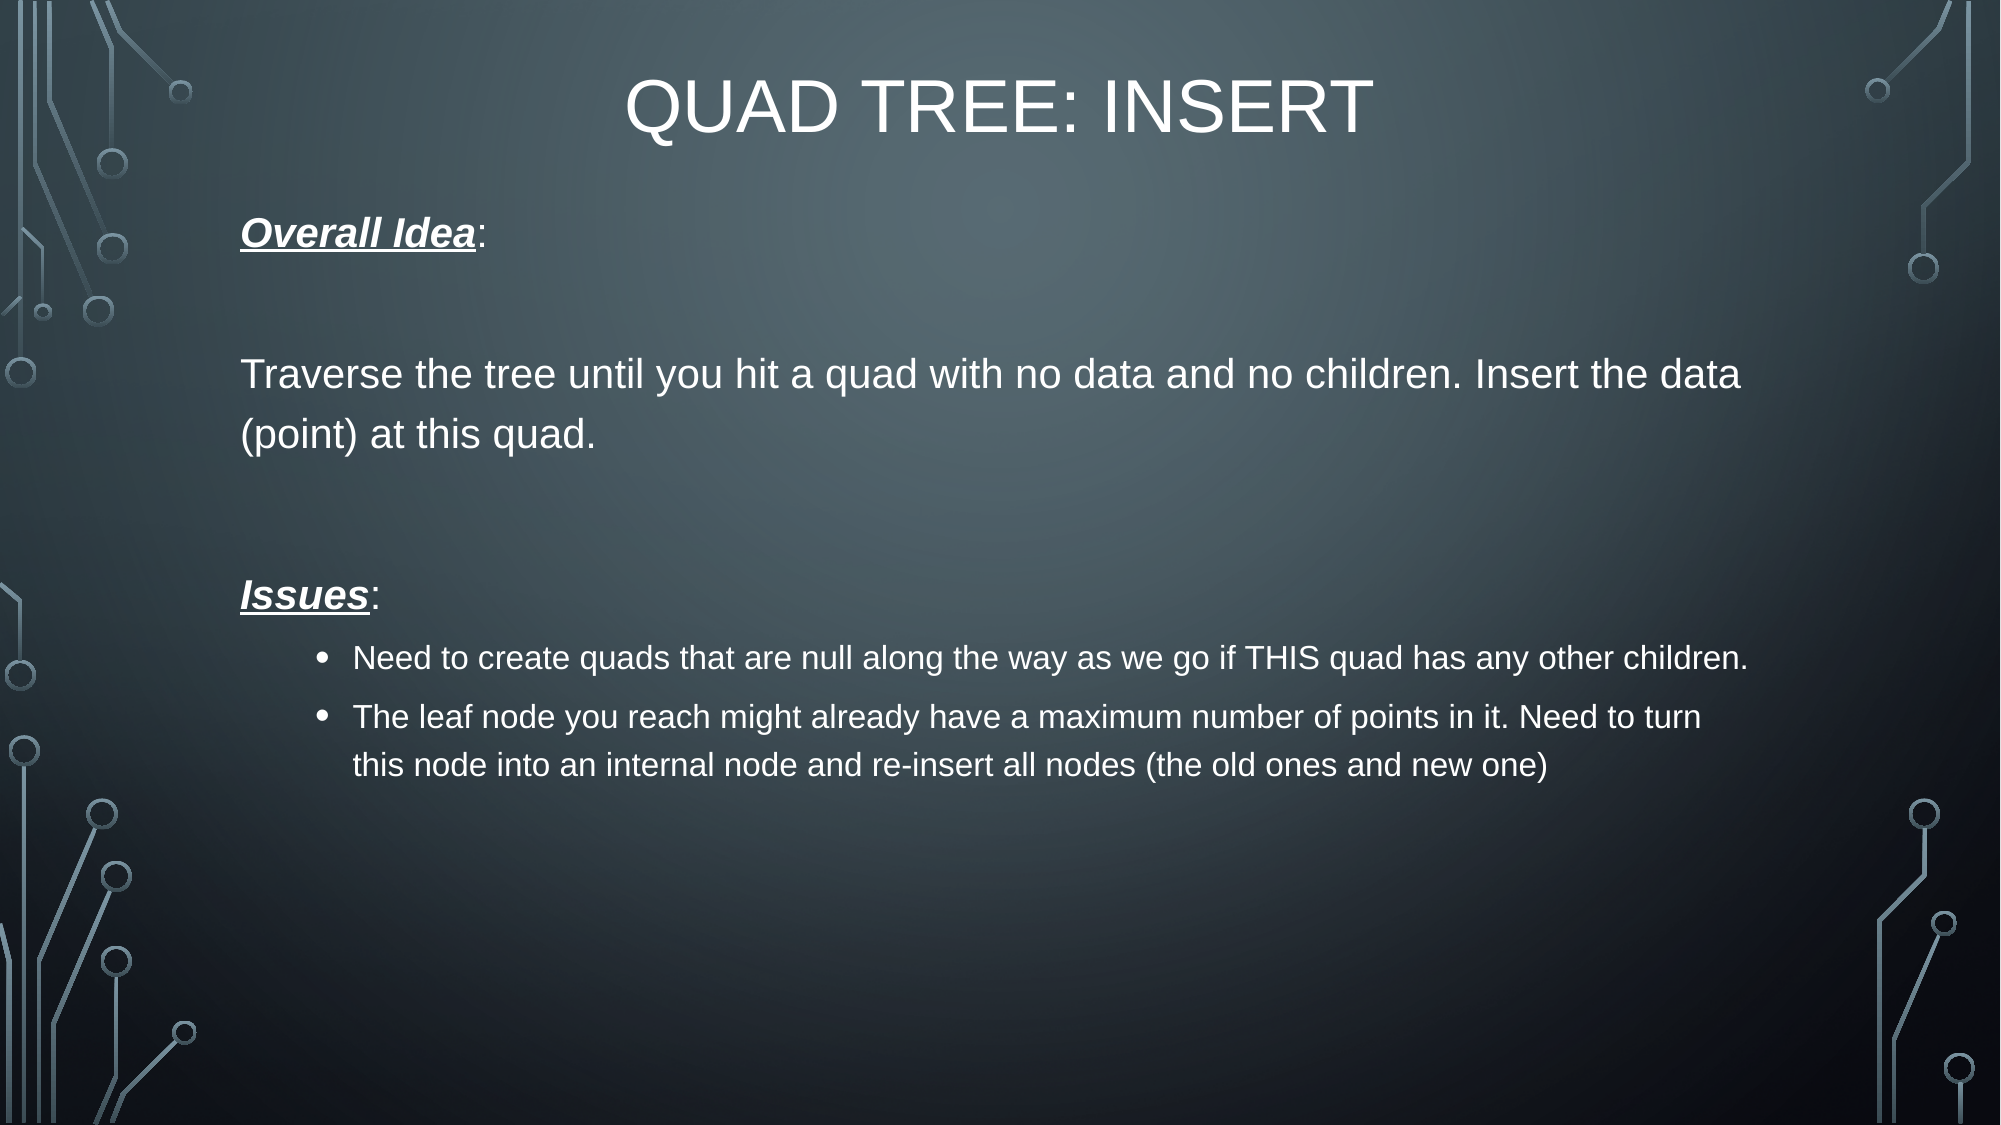

# Quad Tree: Insert
Overall Idea:
Traverse the tree until you hit a quad with no data and no children. Insert the data (point) at this quad.

Issues:
Need to create quads that are null along the way as we go if THIS quad has any other children.
The leaf node you reach might already have a maximum number of points in it. Need to turn this node into an internal node and re-insert all nodes (the old ones and new one)